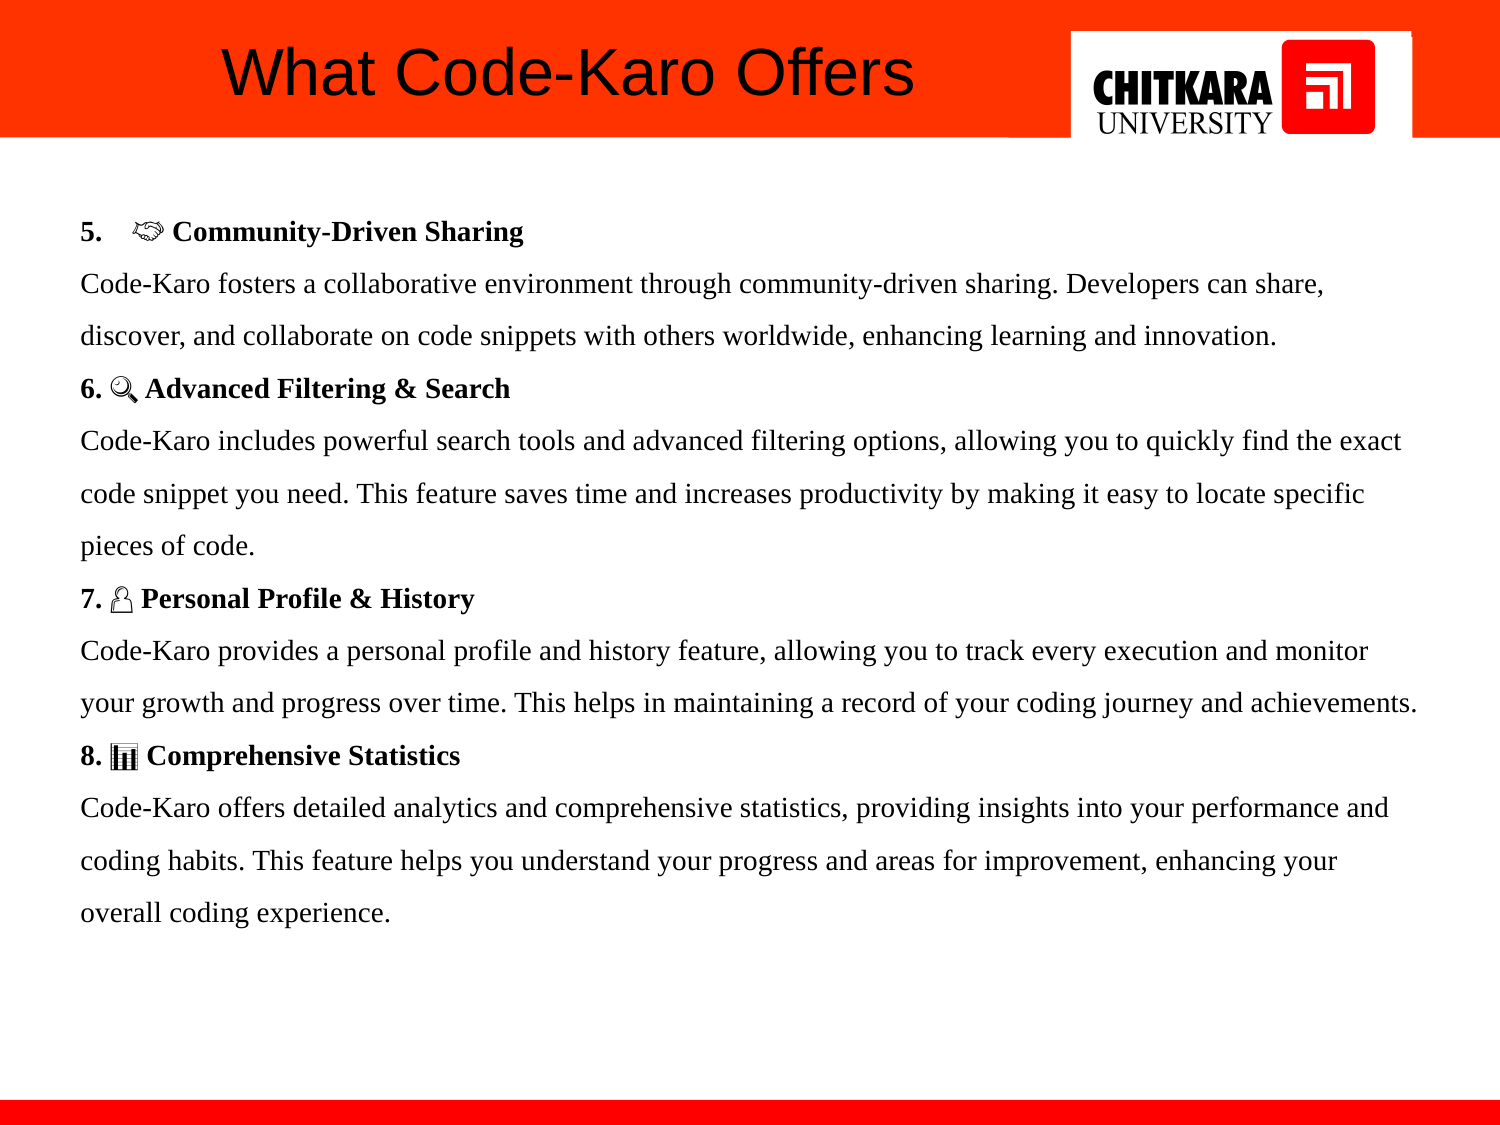

What Code-Karo Offers
5.    🤝 Community-Driven Sharing
Code-Karo fosters a collaborative environment through community-driven sharing. Developers can share, discover, and collaborate on code snippets with others worldwide, enhancing learning and innovation.
6. 🔍 Advanced Filtering & Search
Code-Karo includes powerful search tools and advanced filtering options, allowing you to quickly find the exact code snippet you need. This feature saves time and increases productivity by making it easy to locate specific pieces of code.
7. 👤 Personal Profile & History
Code-Karo provides a personal profile and history feature, allowing you to track every execution and monitor your growth and progress over time. This helps in maintaining a record of your coding journey and achievements.
8. 📊 Comprehensive Statistics
Code-Karo offers detailed analytics and comprehensive statistics, providing insights into your performance and coding habits. This feature helps you understand your progress and areas for improvement, enhancing your overall coding experience.